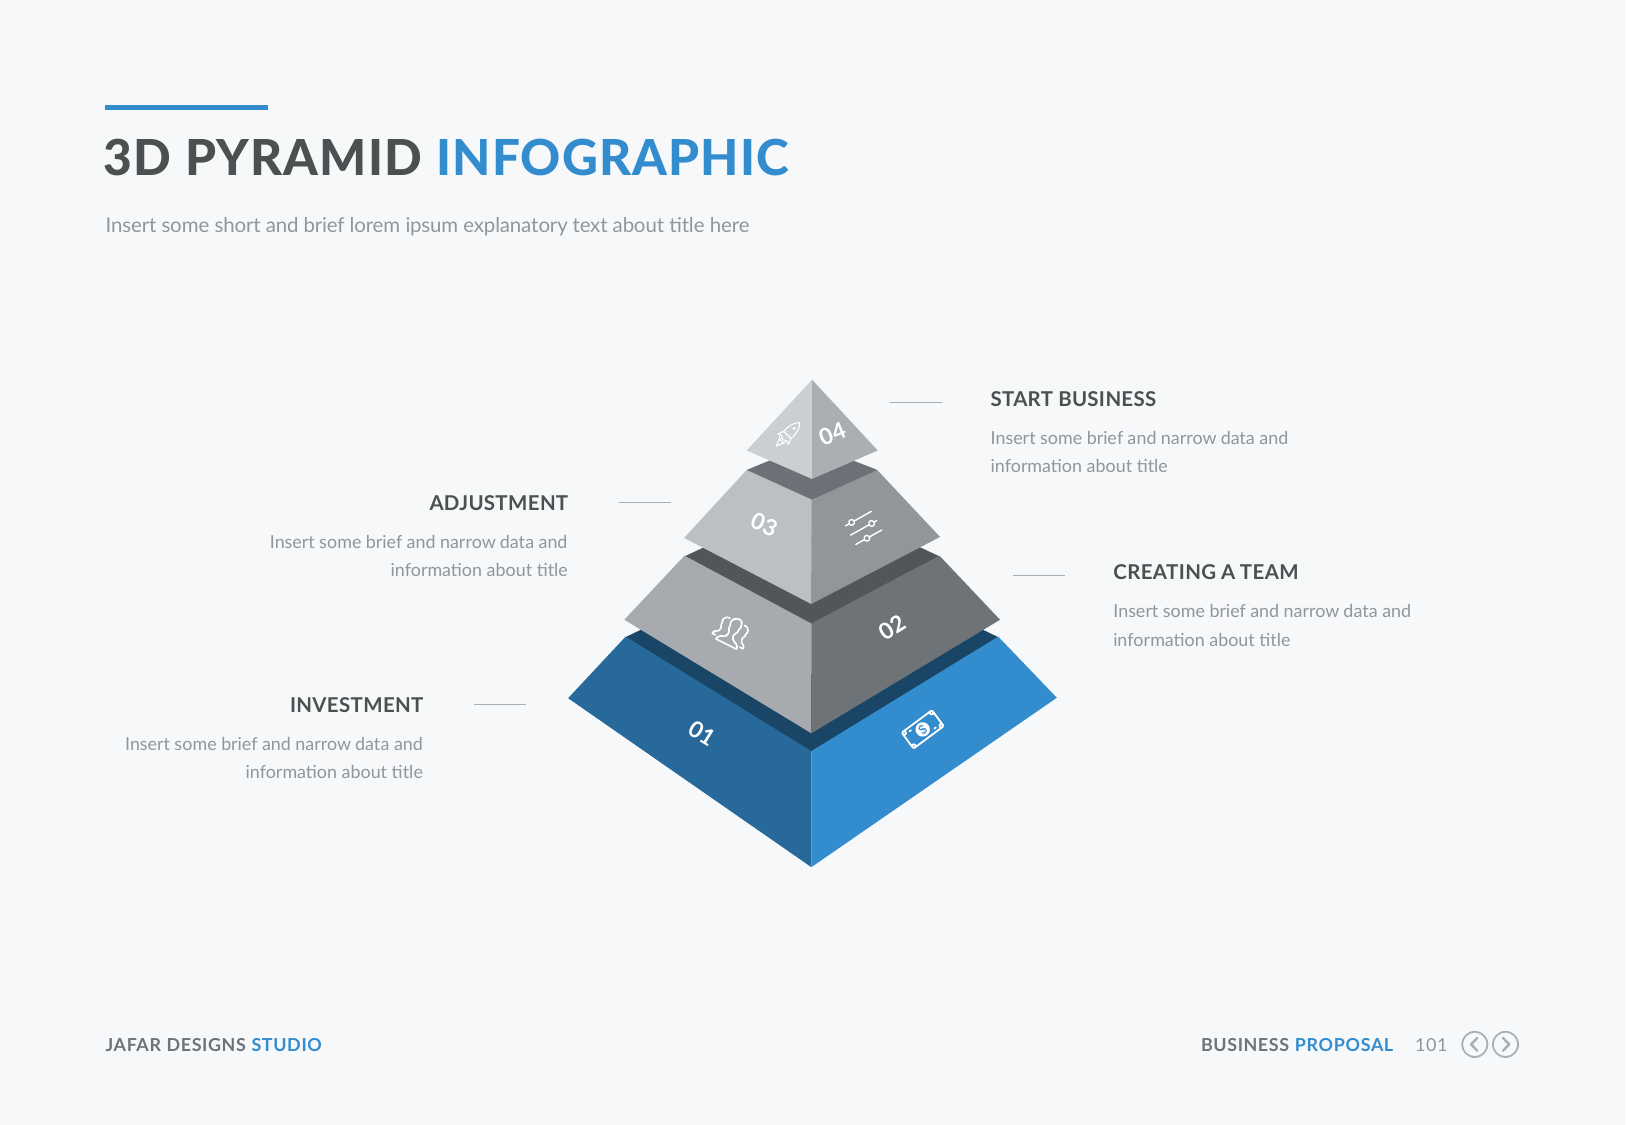

3d pyramid Infographic
Insert some short and brief lorem ipsum explanatory text about title here

Start business
Insert some brief and narrow data and information about title
04

adjustment
Insert some brief and narrow data and information about title
03

Creating a team
Insert some brief and narrow data and information about title
02

investment
Insert some brief and narrow data and information about title

01